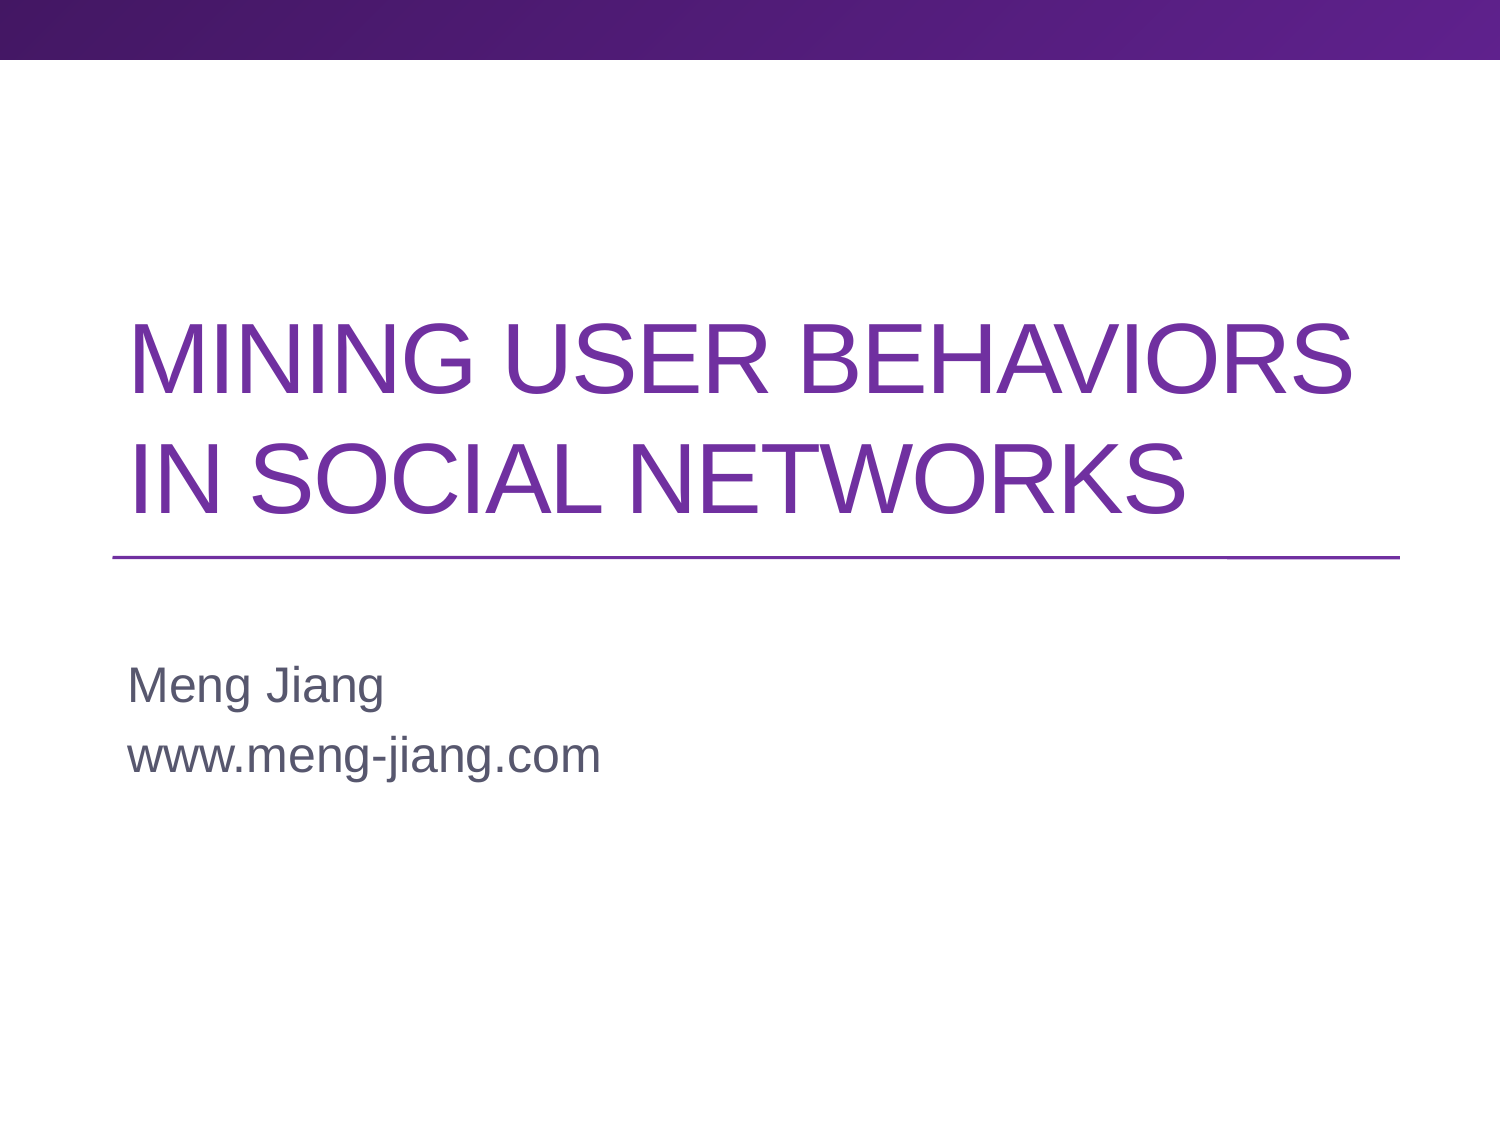

# MINING User behaviors in social networks

Meng Jiang
www.meng-jiang.com